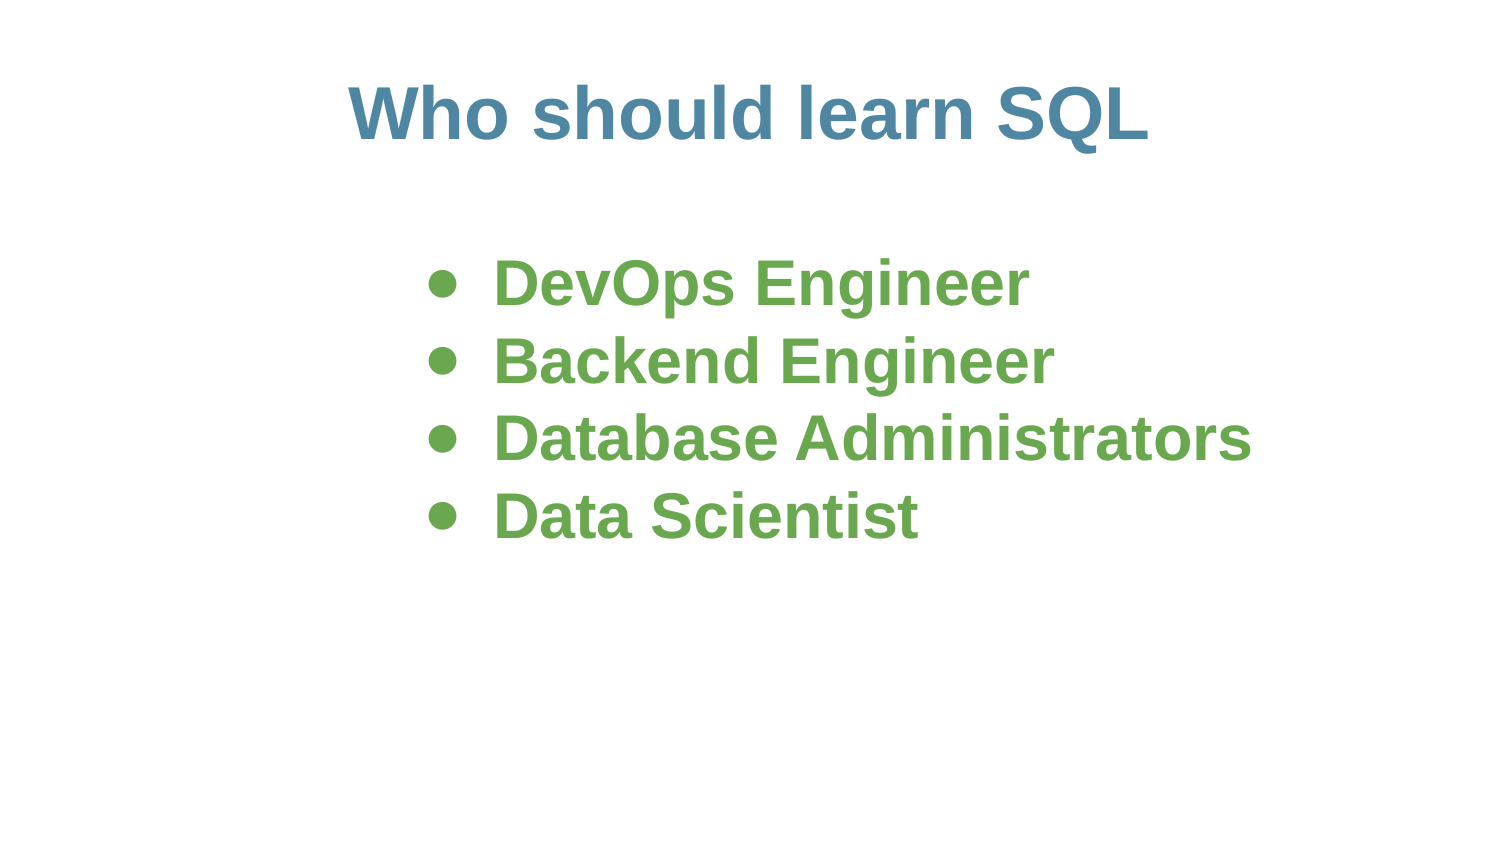

# Who should learn SQL
DevOps Engineer
Backend Engineer
Database Administrators
Data Scientist